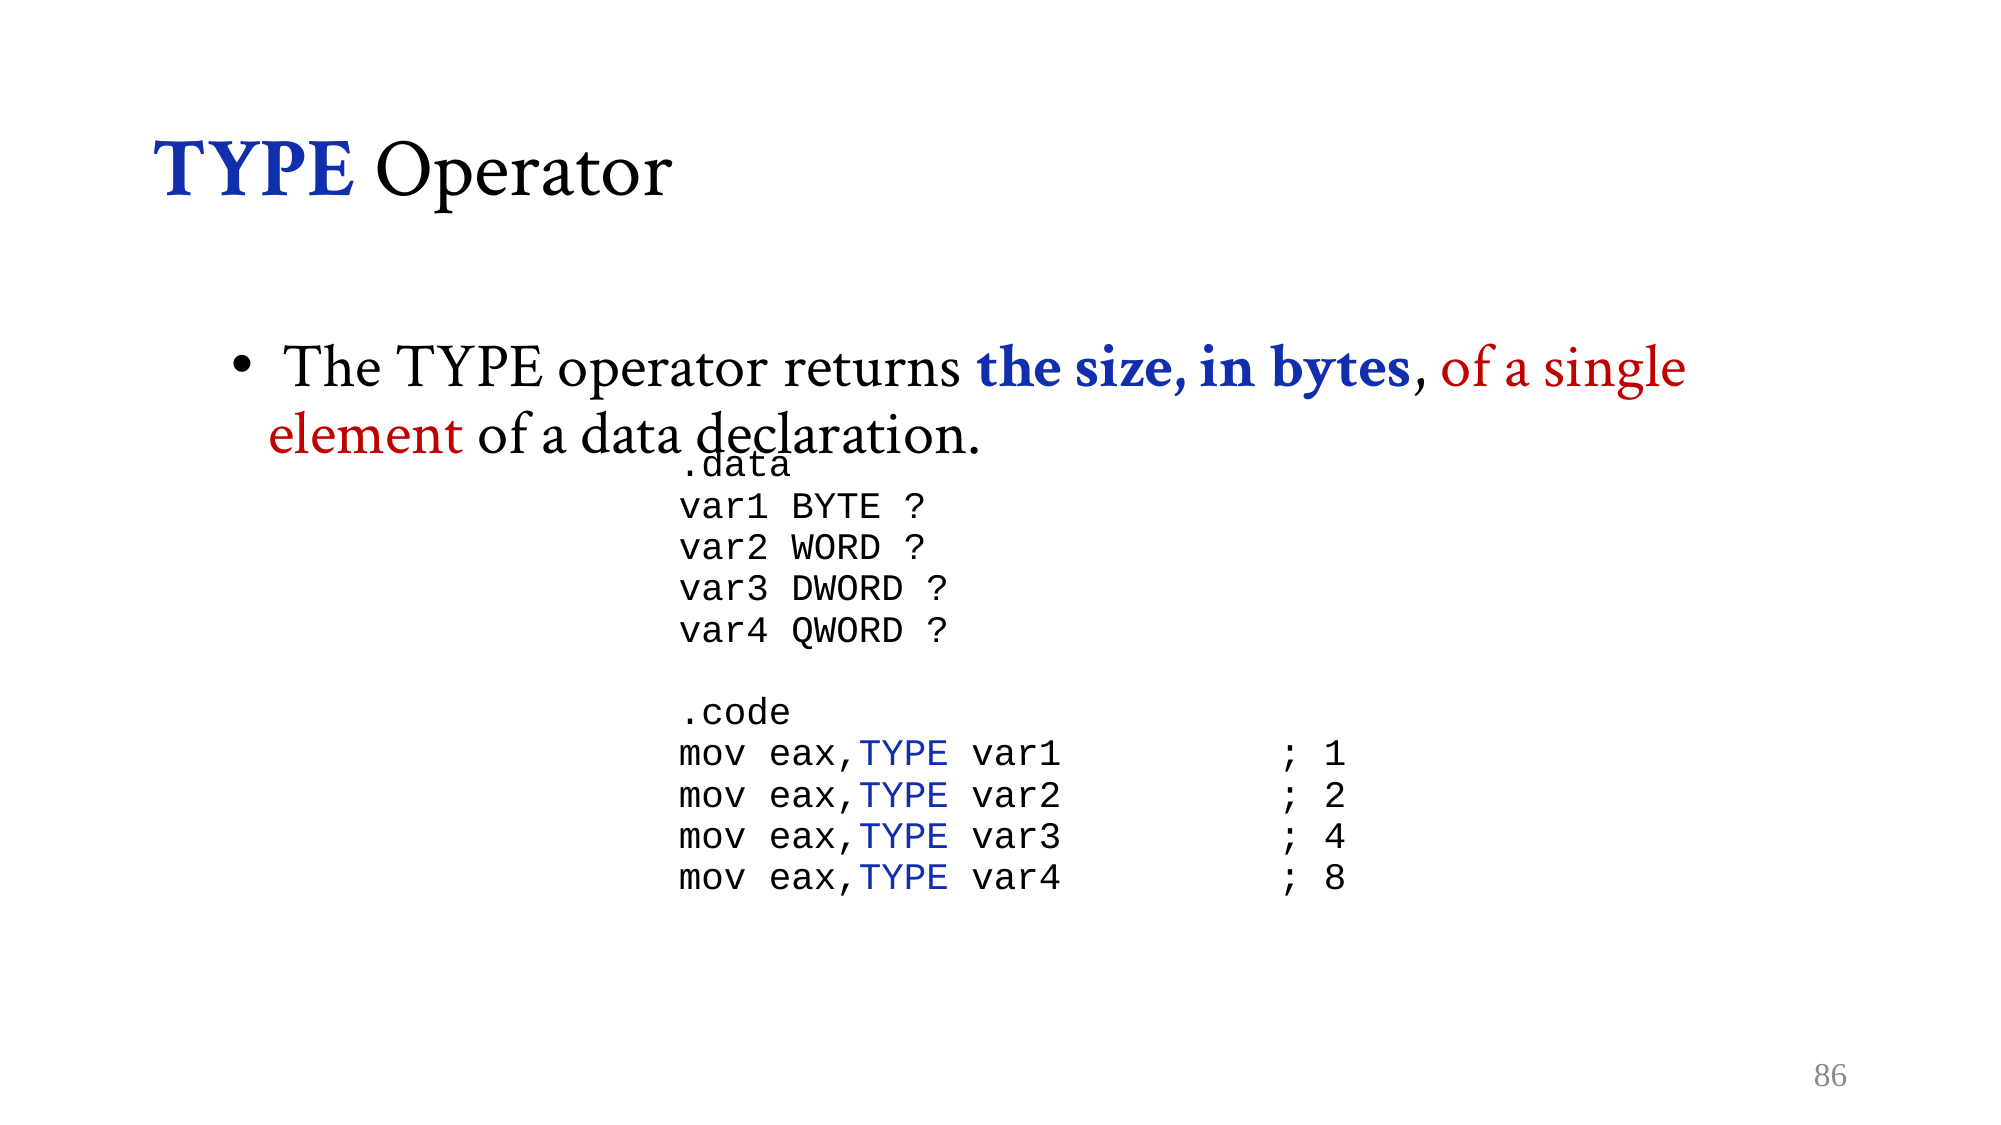

# TYPE Operator
 The TYPE operator returns the size, in bytes, of a single element of a data declaration.
.data
var1 BYTE ?
var2 WORD ?
var3 DWORD ?
var4 QWORD ?

.code
mov eax,TYPE var1	; 1
mov eax,TYPE var2	; 2
mov eax,TYPE var3	; 4
mov eax,TYPE var4	; 8
86